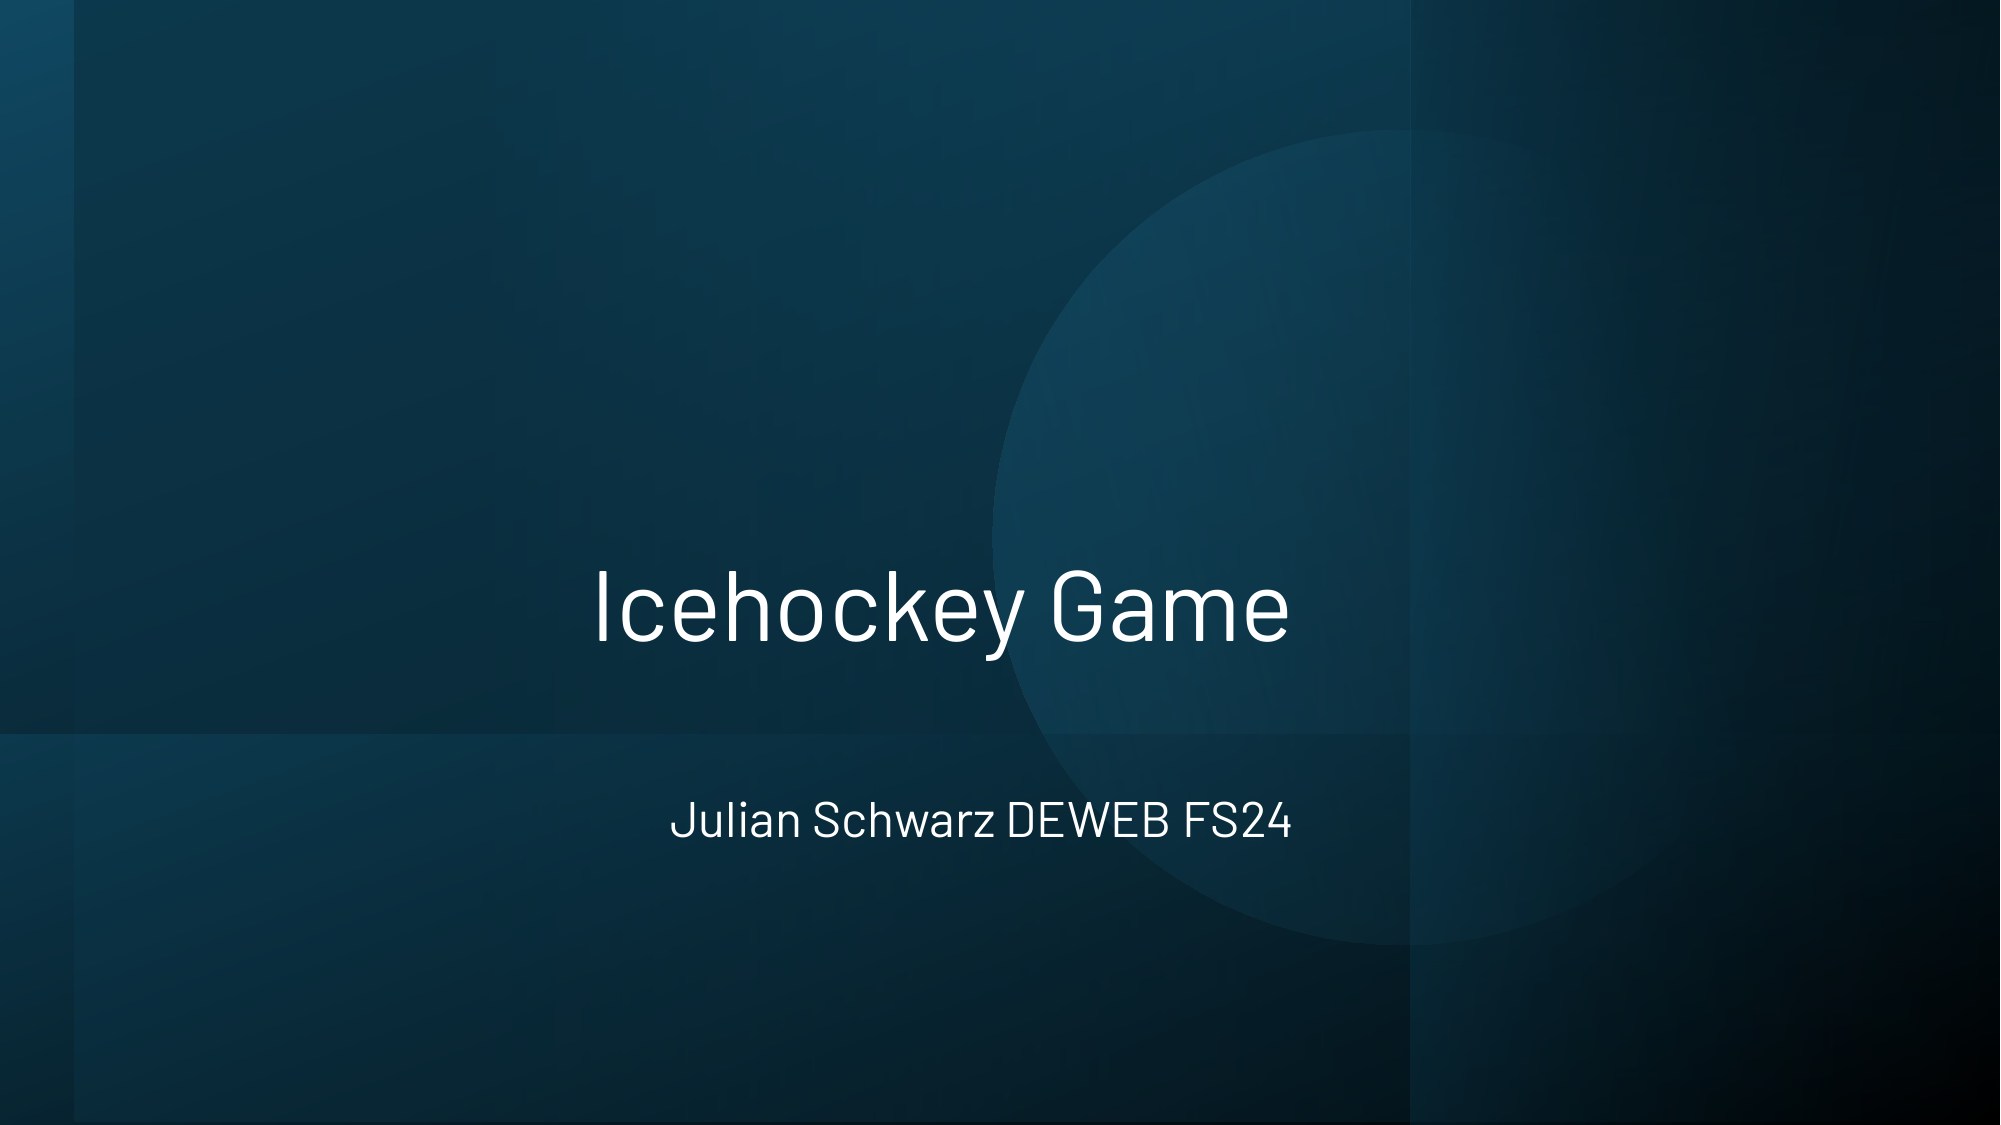

# Icehockey Game

Julian Schwarz DEWEB FS24